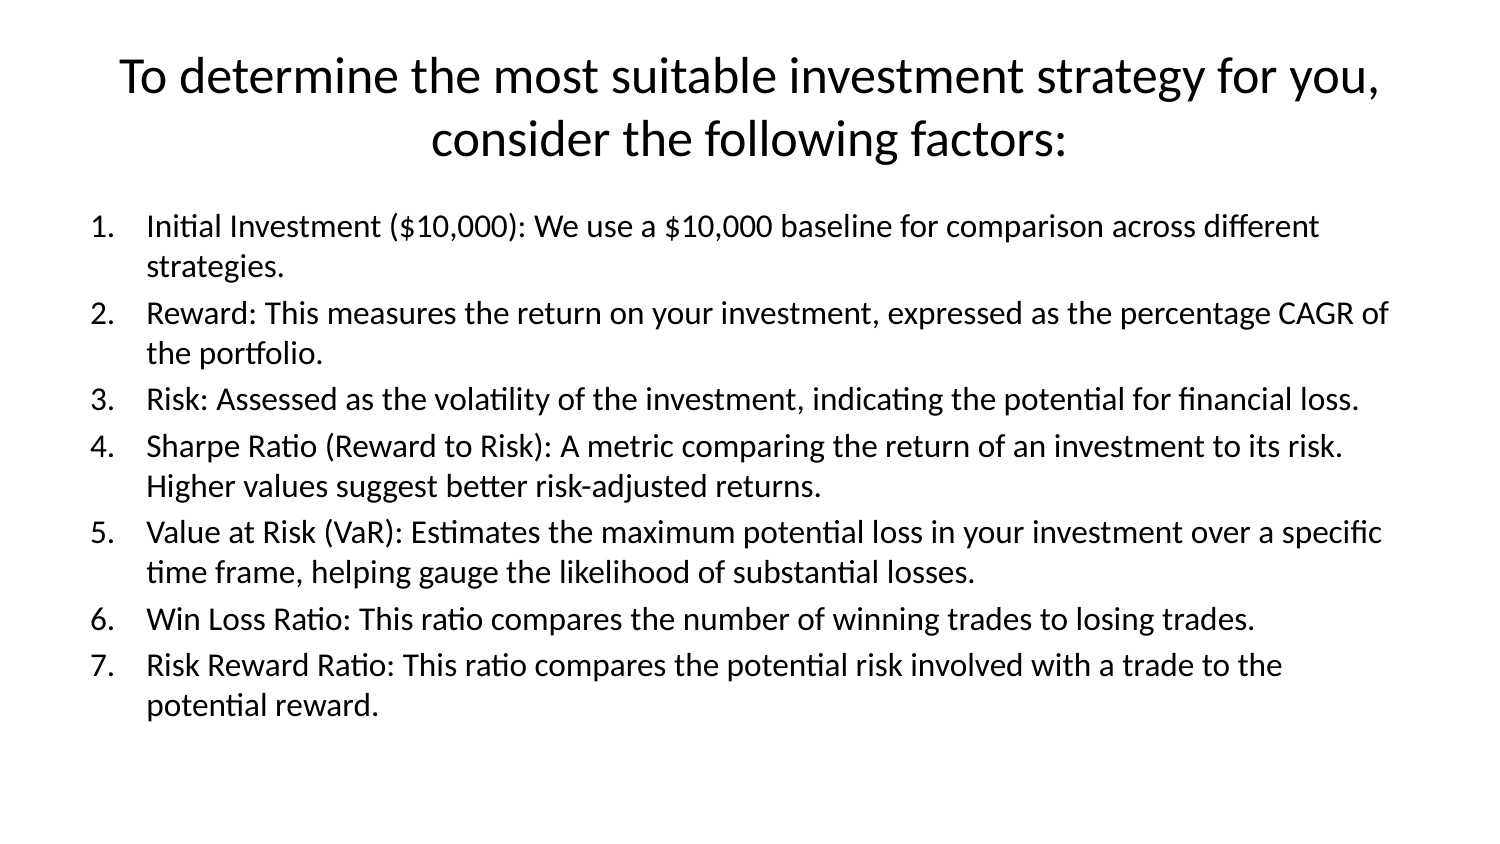

# To determine the most suitable investment strategy for you, consider the following factors:
Initial Investment ($10,000): We use a $10,000 baseline for comparison across different strategies.
Reward: This measures the return on your investment, expressed as the percentage CAGR of the portfolio.
Risk: Assessed as the volatility of the investment, indicating the potential for financial loss.
Sharpe Ratio (Reward to Risk): A metric comparing the return of an investment to its risk. Higher values suggest better risk-adjusted returns.
Value at Risk (VaR): Estimates the maximum potential loss in your investment over a specific time frame, helping gauge the likelihood of substantial losses.
Win Loss Ratio: This ratio compares the number of winning trades to losing trades.
Risk Reward Ratio: This ratio compares the potential risk involved with a trade to the potential reward.